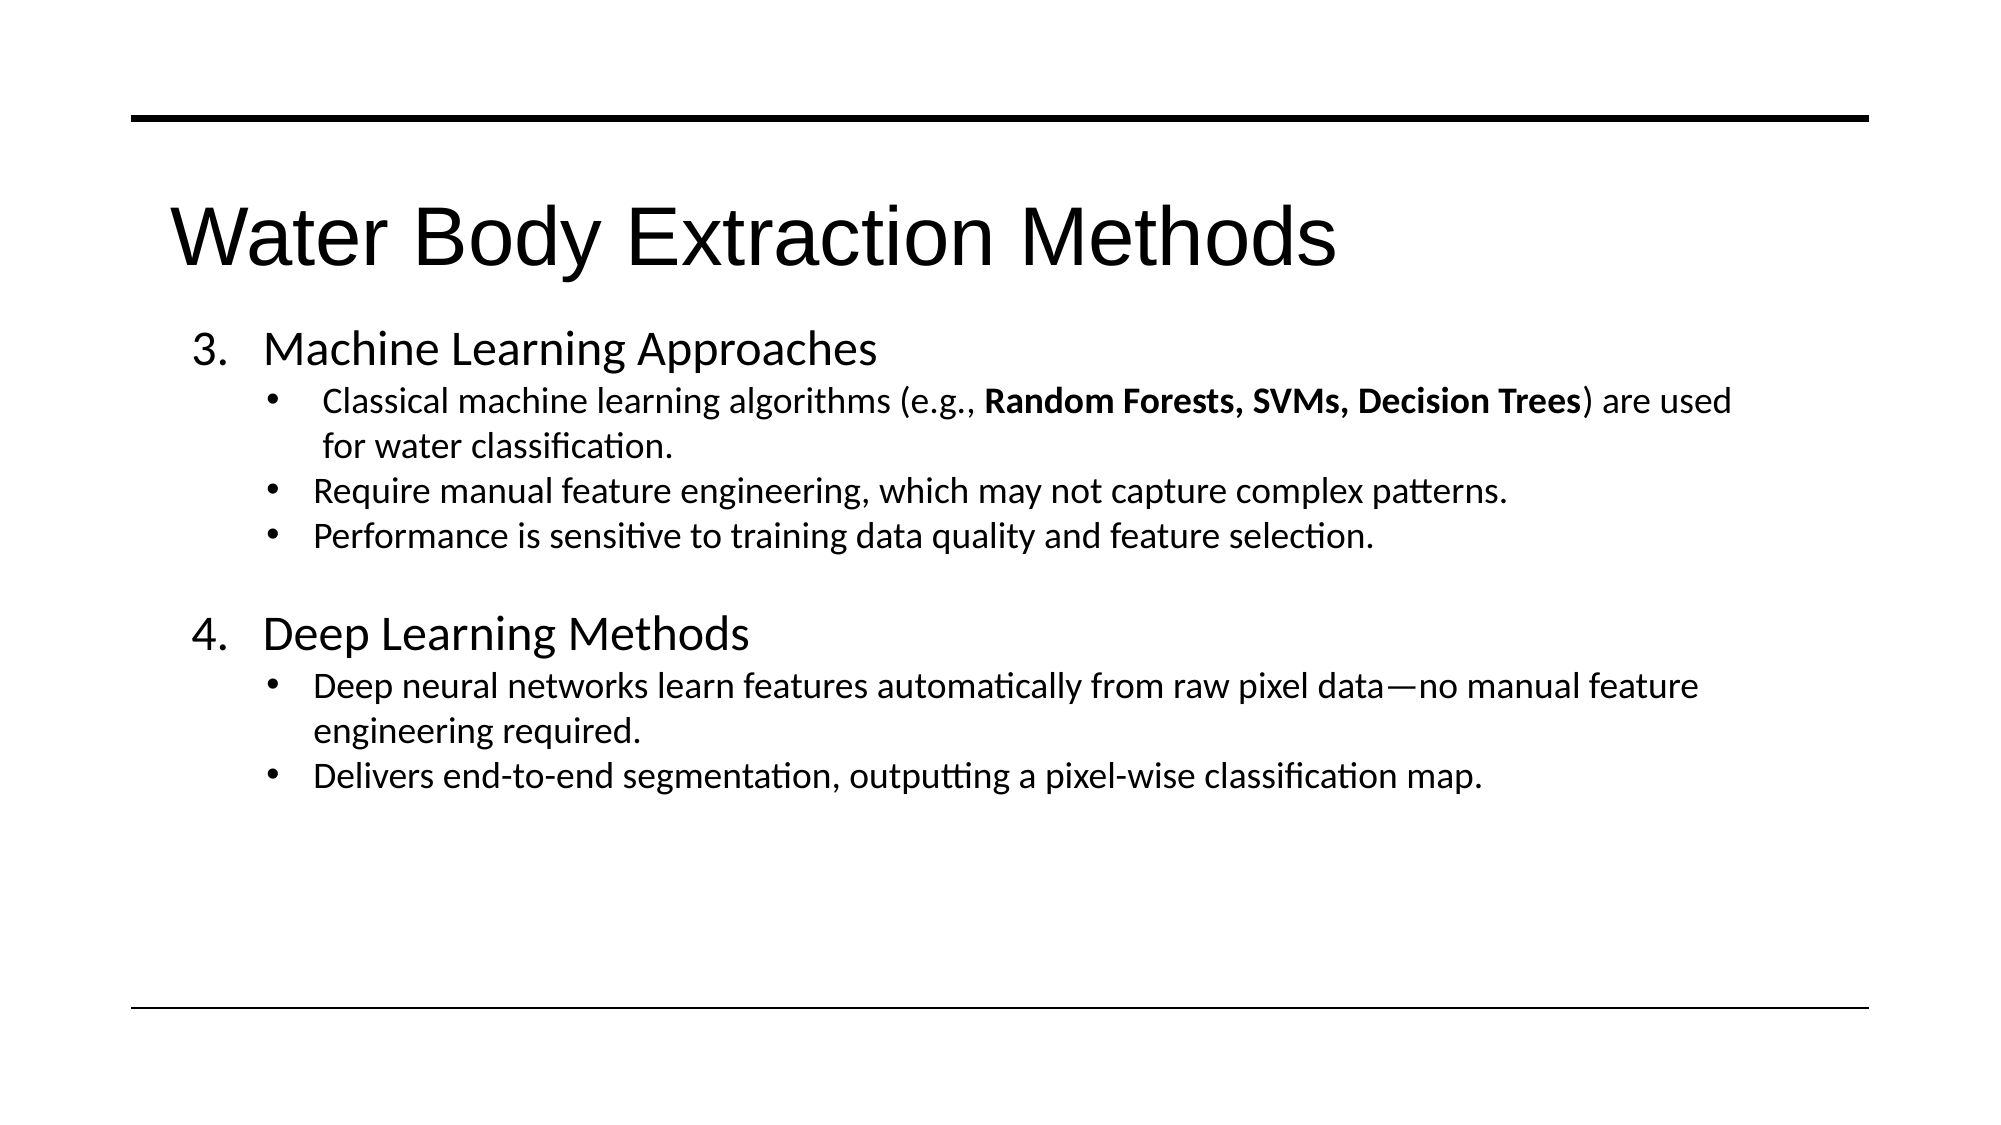

Water Body Extraction Methods
3.   Machine Learning Approaches
Classical machine learning algorithms (e.g., Random Forests, SVMs, Decision Trees) are used for water classification.
Require manual feature engineering, which may not capture complex patterns.
Performance is sensitive to training data quality and feature selection.

4.   Deep Learning Methods
Deep neural networks learn features automatically from raw pixel data—no manual feature engineering required.
Delivers end-to-end segmentation, outputting a pixel-wise classification map.